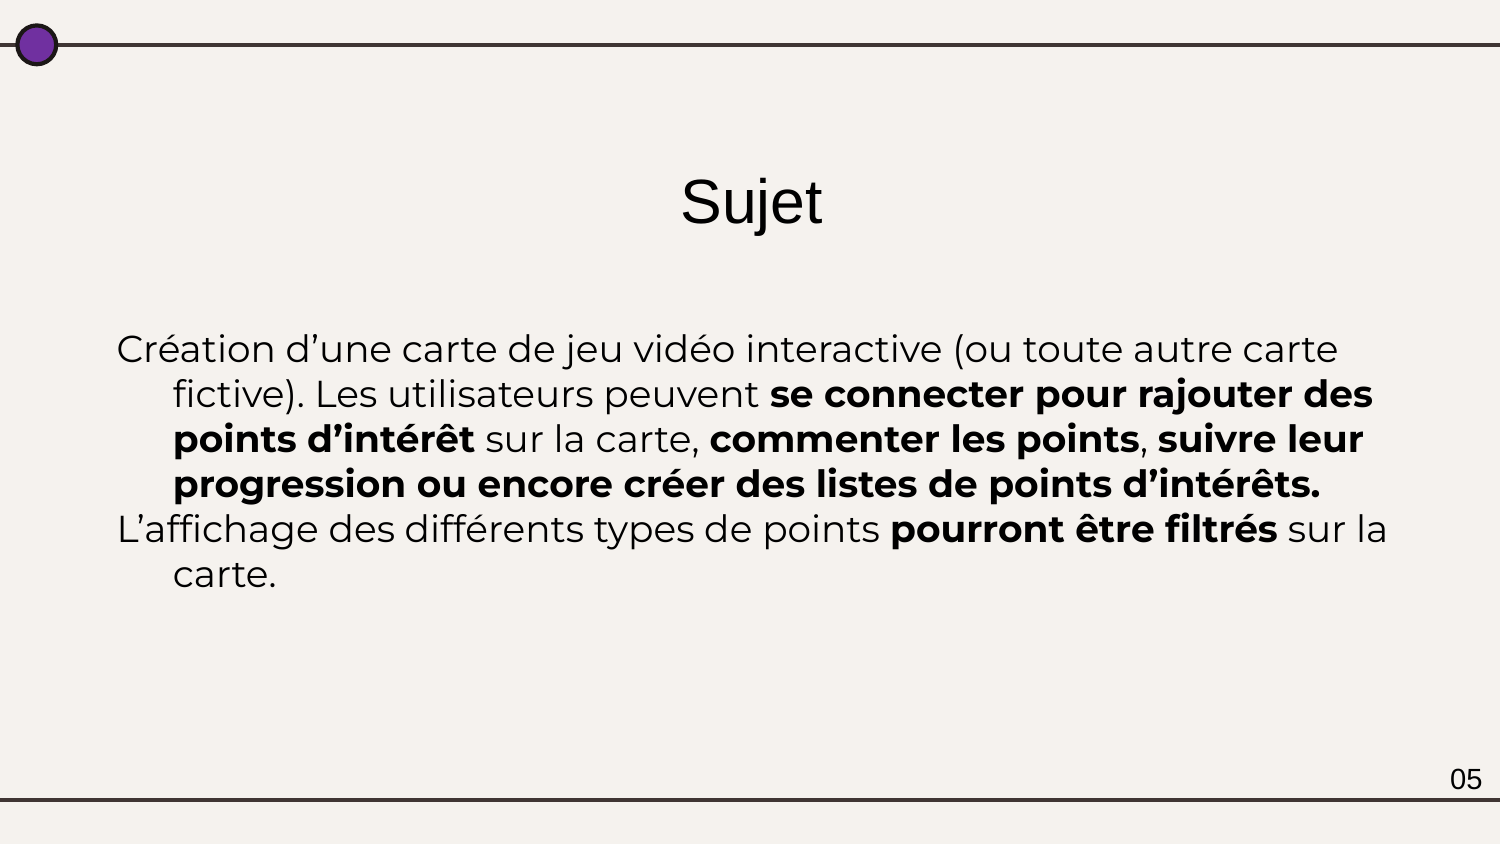

# Sujet
Création d’une carte de jeu vidéo interactive (ou toute autre carte fictive). Les utilisateurs peuvent se connecter pour rajouter des points d’intérêt sur la carte, commenter les points, suivre leur progression ou encore créer des listes de points d’intérêts.
L’affichage des différents types de points pourront être filtrés sur la carte.
05